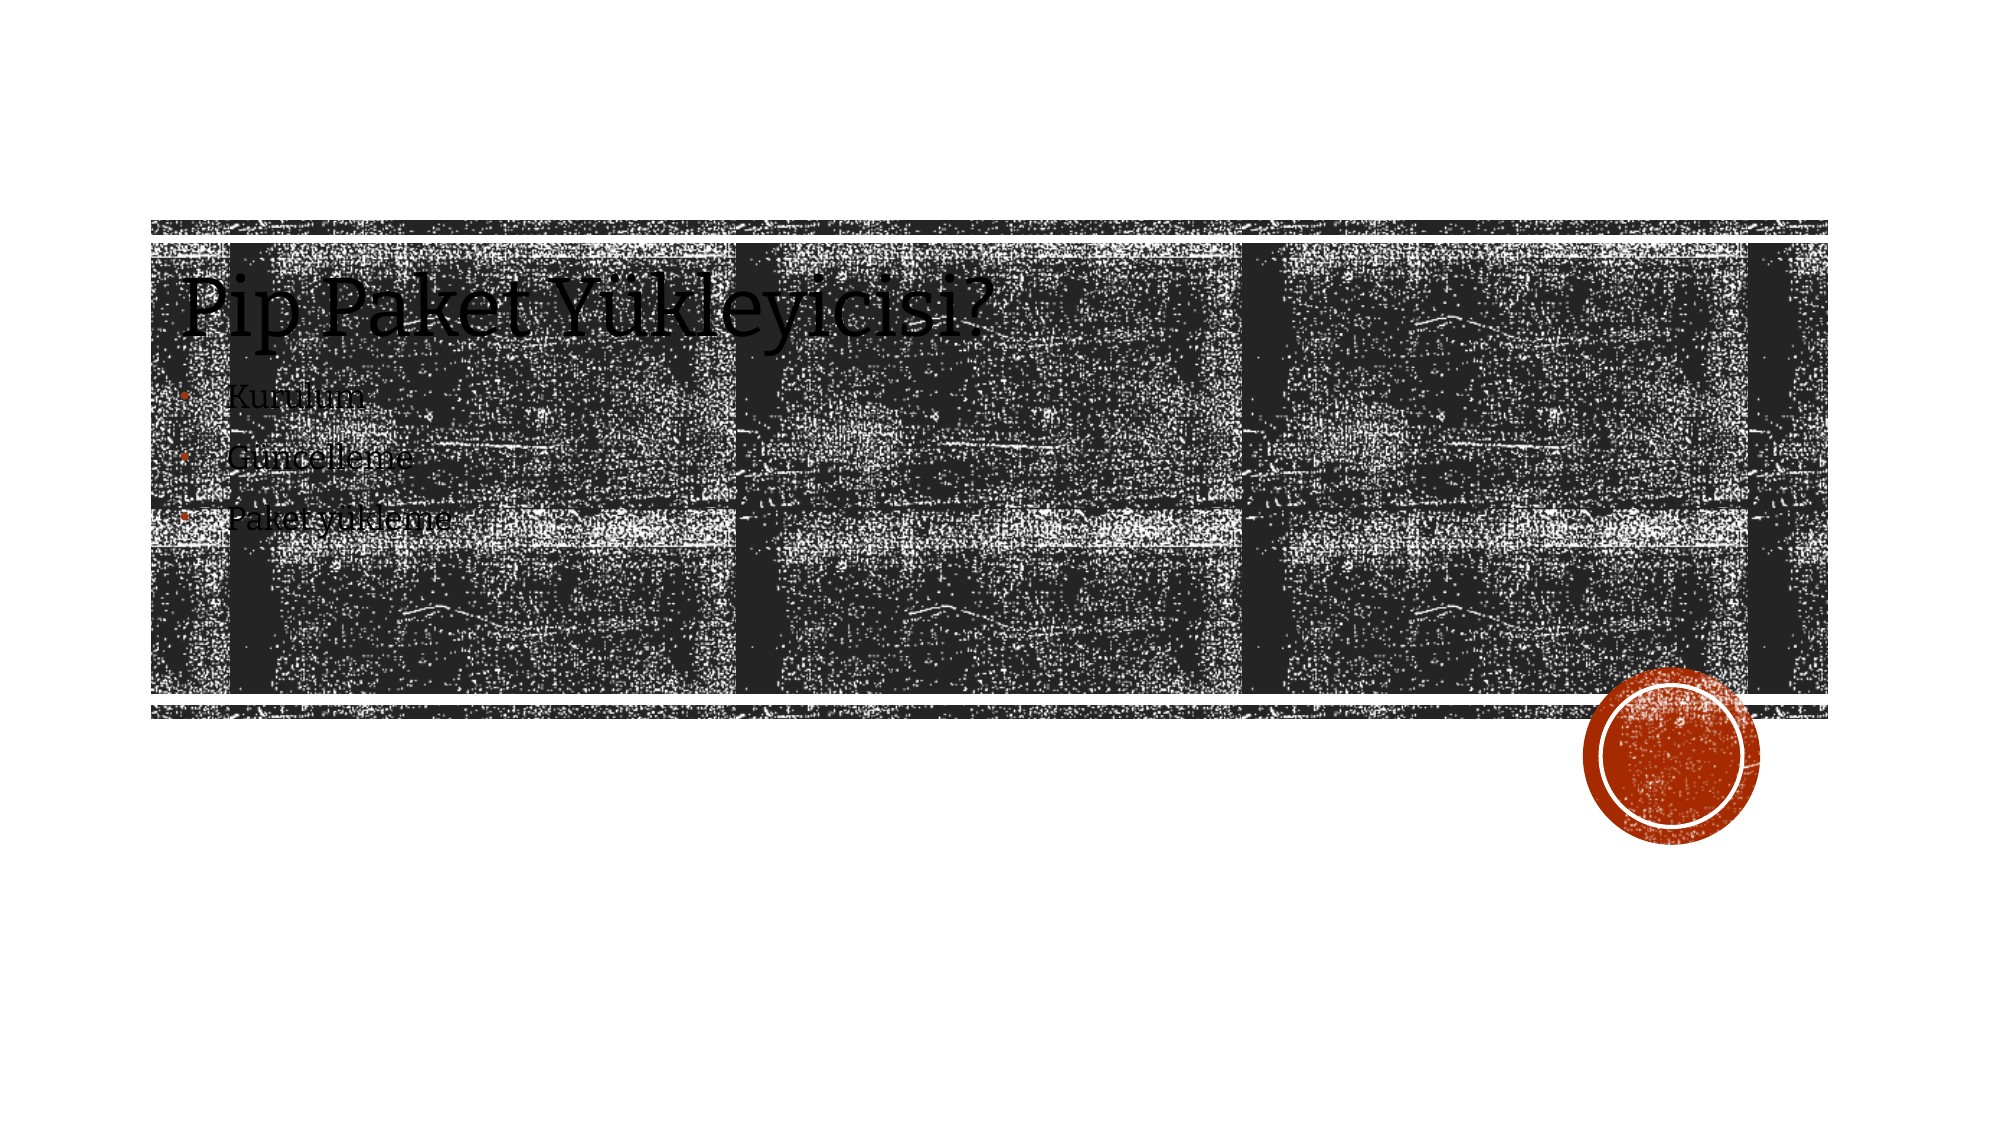

Pip Paket Yükleyicisi?
Kurulum
Güncelleme
Paket yükleme